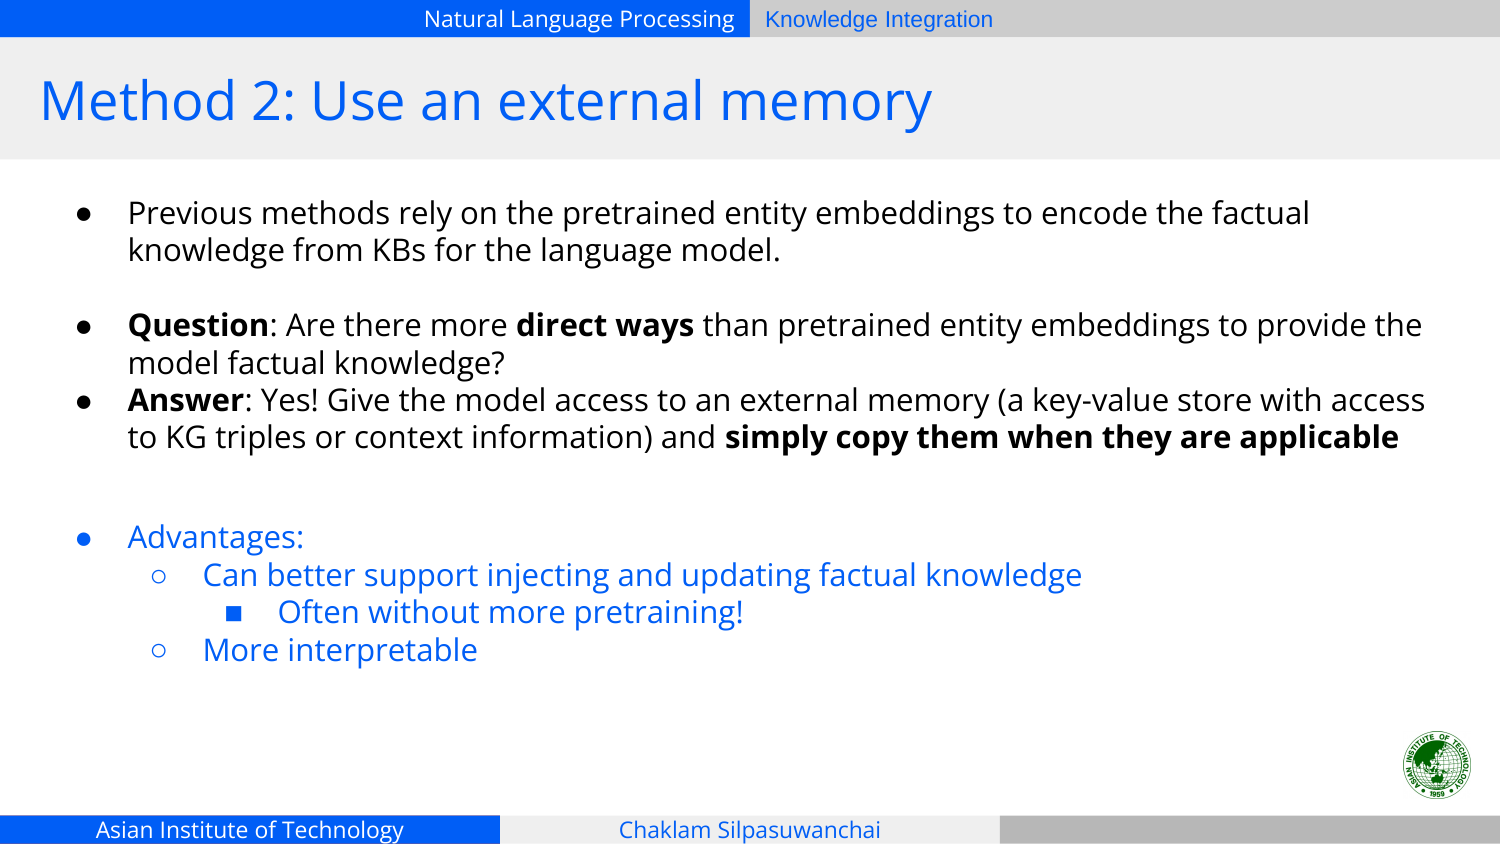

# Method 2: Use an external memory
Previous methods rely on the pretrained entity embeddings to encode the factual knowledge from KBs for the language model.
Question: Are there more direct ways than pretrained entity embeddings to provide the model factual knowledge?
Answer: Yes! Give the model access to an external memory (a key-value store with access to KG triples or context information) and simply copy them when they are applicable

Advantages:
Can better support injecting and updating factual knowledge
Often without more pretraining!
More interpretable